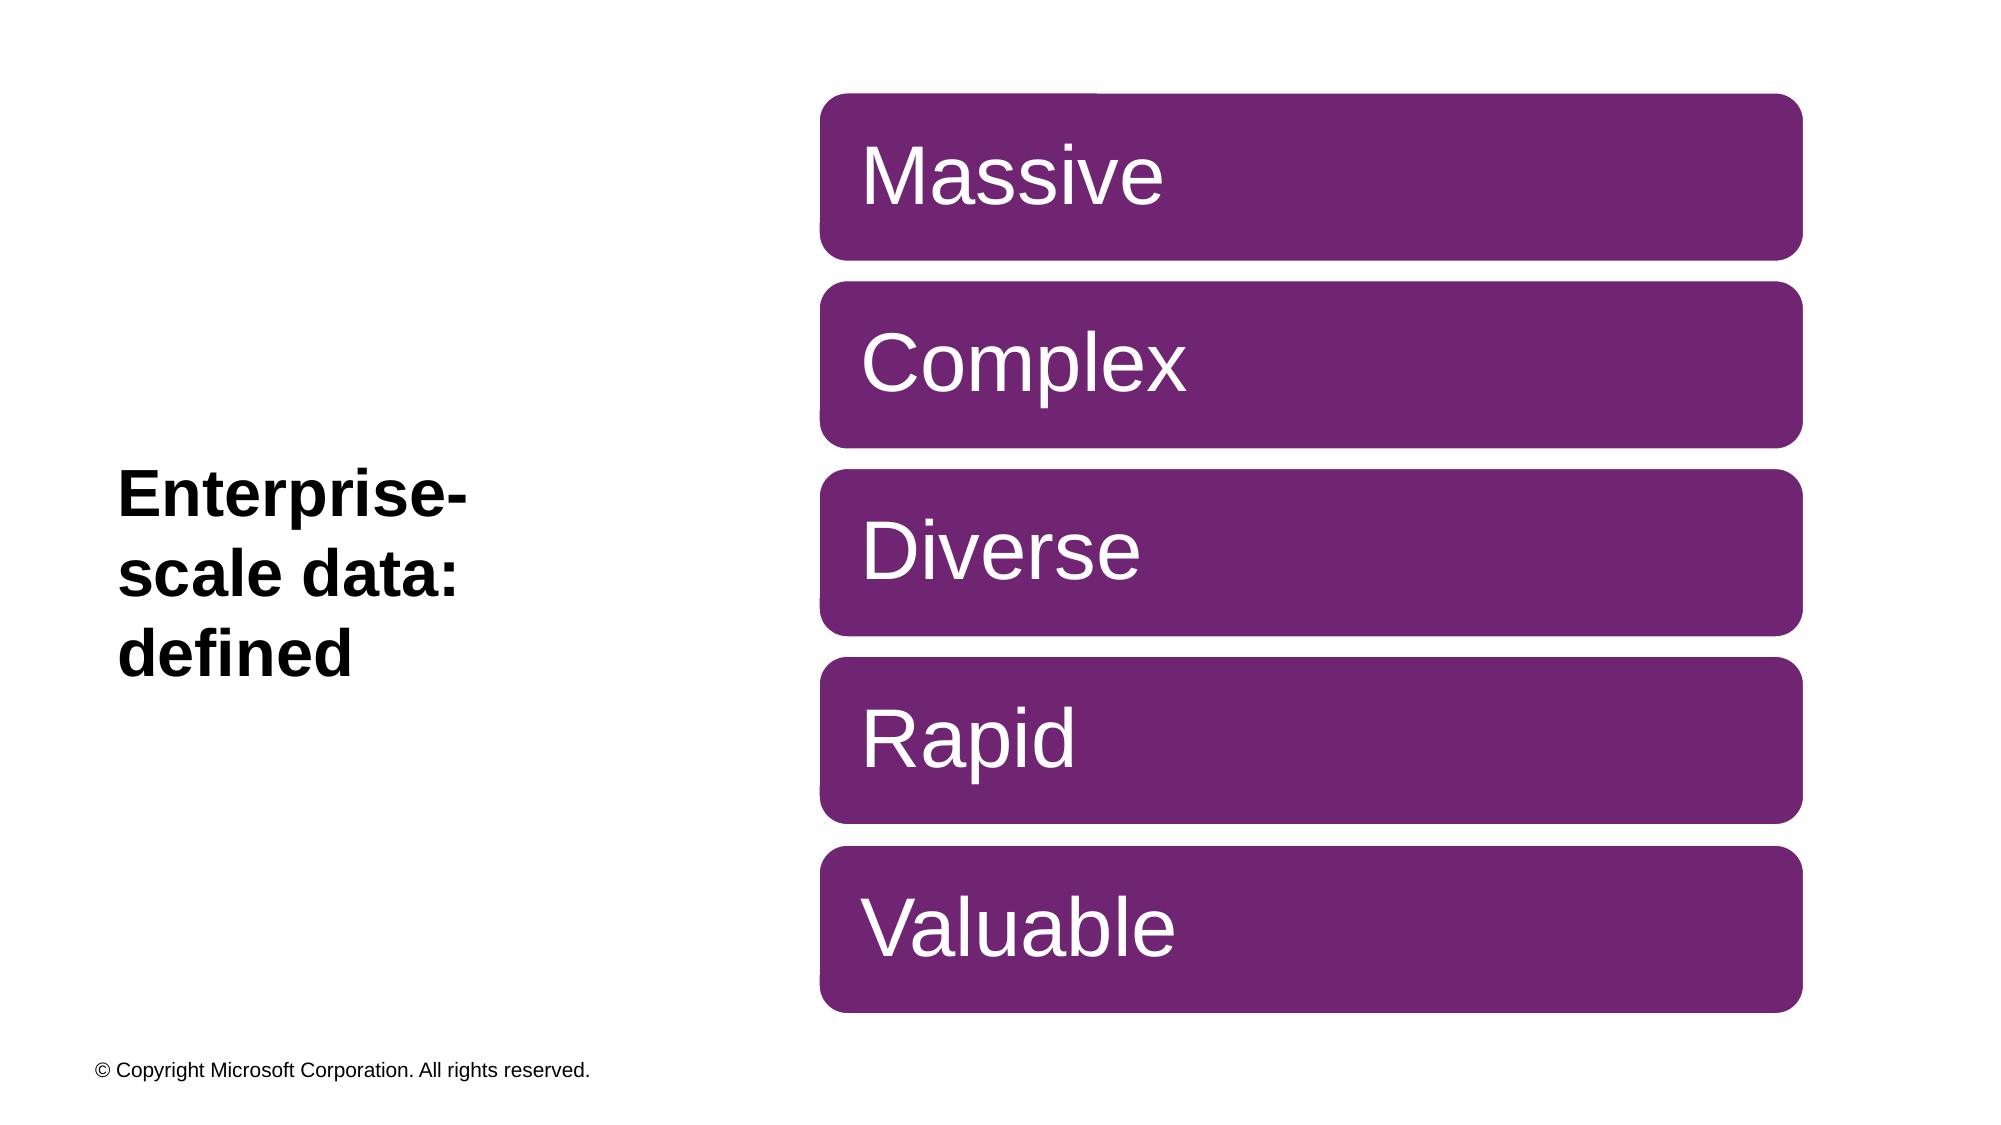

Massive
Complex
Diverse
Rapid
Valuable
# Enterprise-scale data defined
Enterprise-scale data: defined